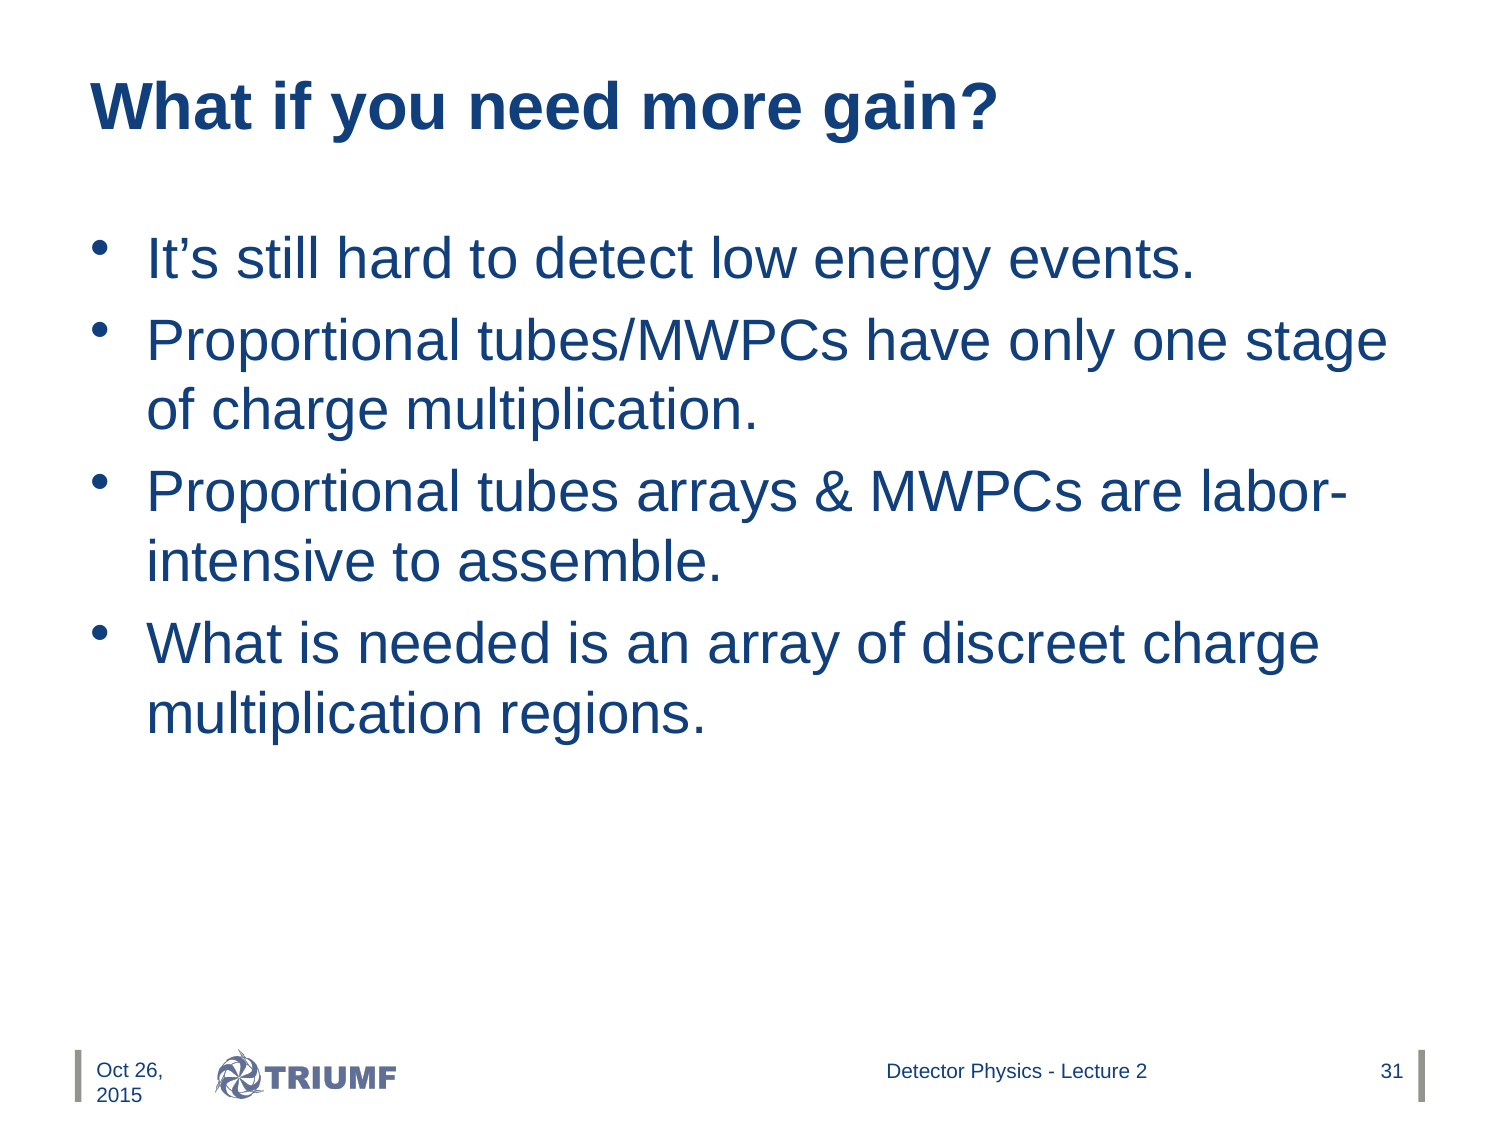

# What if you need more gain?
It’s still hard to detect low energy events.
Proportional tubes/MWPCs have only one stage of charge multiplication.
Proportional tubes arrays & MWPCs are labor-intensive to assemble.
What is needed is an array of discreet charge multiplication regions.
Oct 26, 2015
Detector Physics - Lecture 2
31